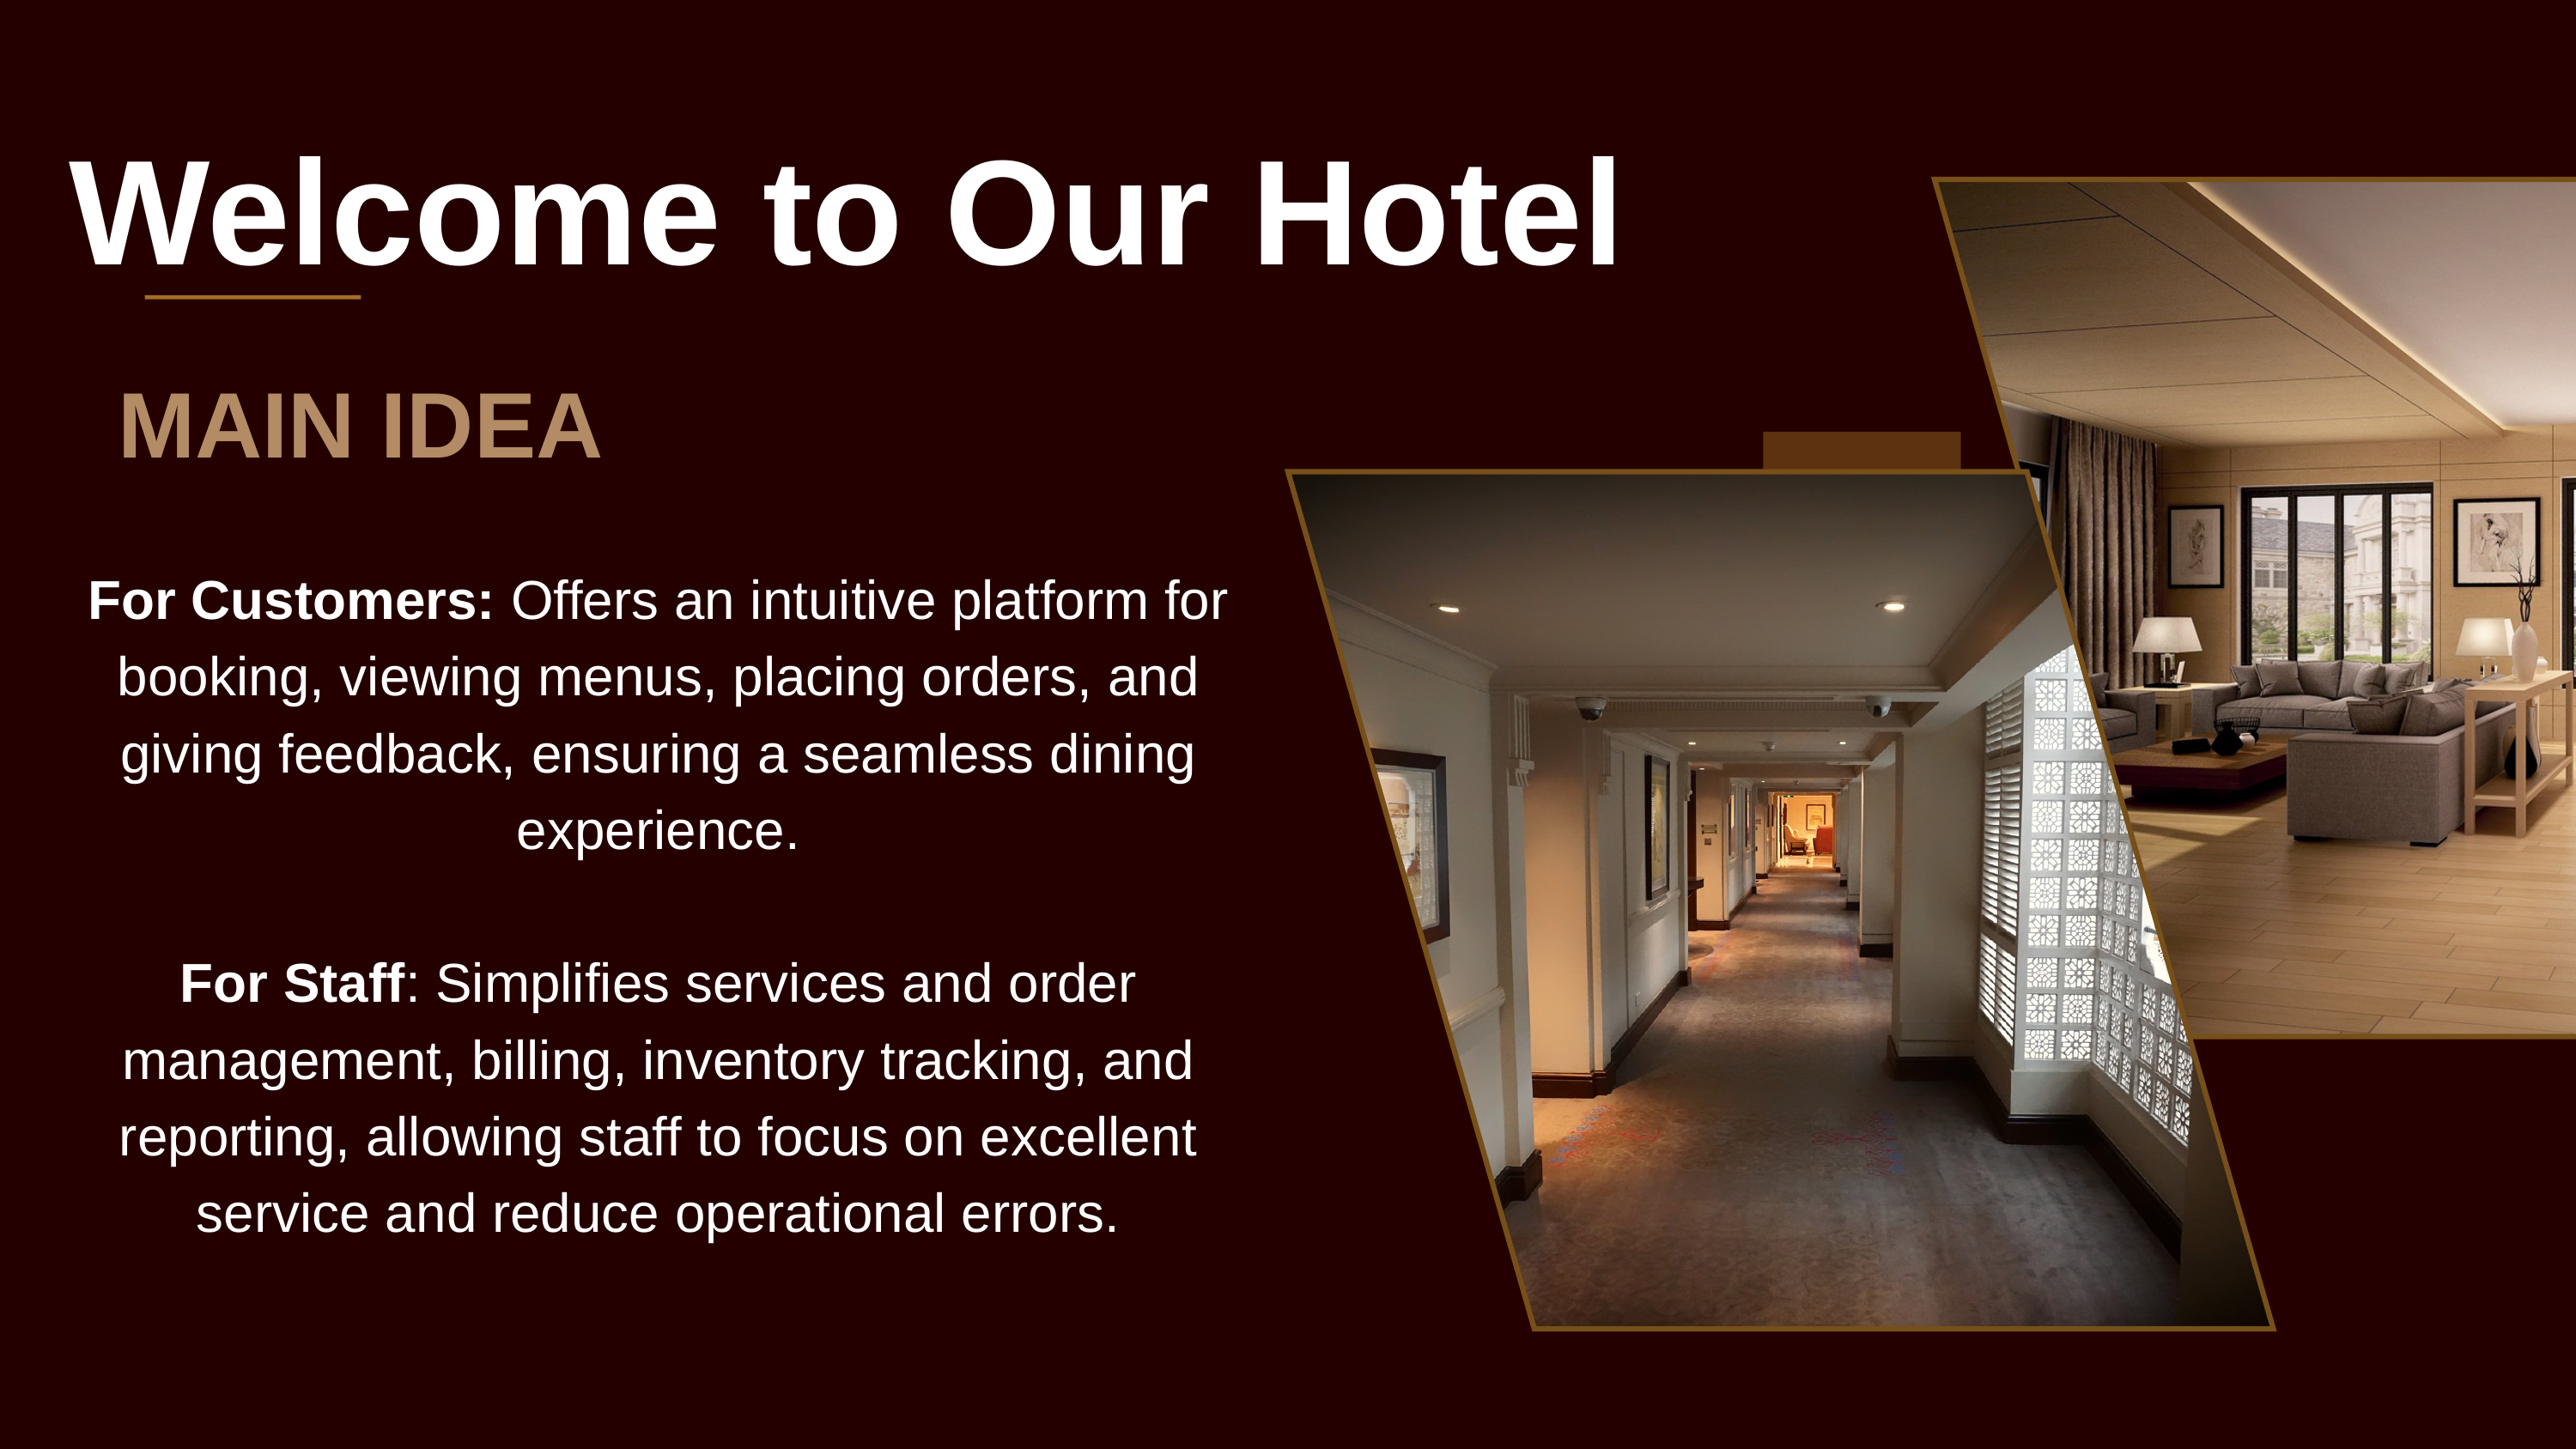

Welcome to Our Hotel

MAIN IDEA

For Customers: Offers an intuitive platform for booking, viewing menus, placing orders, and giving feedback, ensuring a seamless dining experience.

For Staff: Simplifies services and order management, billing, inventory tracking, and reporting, allowing staff to focus on excellent service and reduce operational errors.